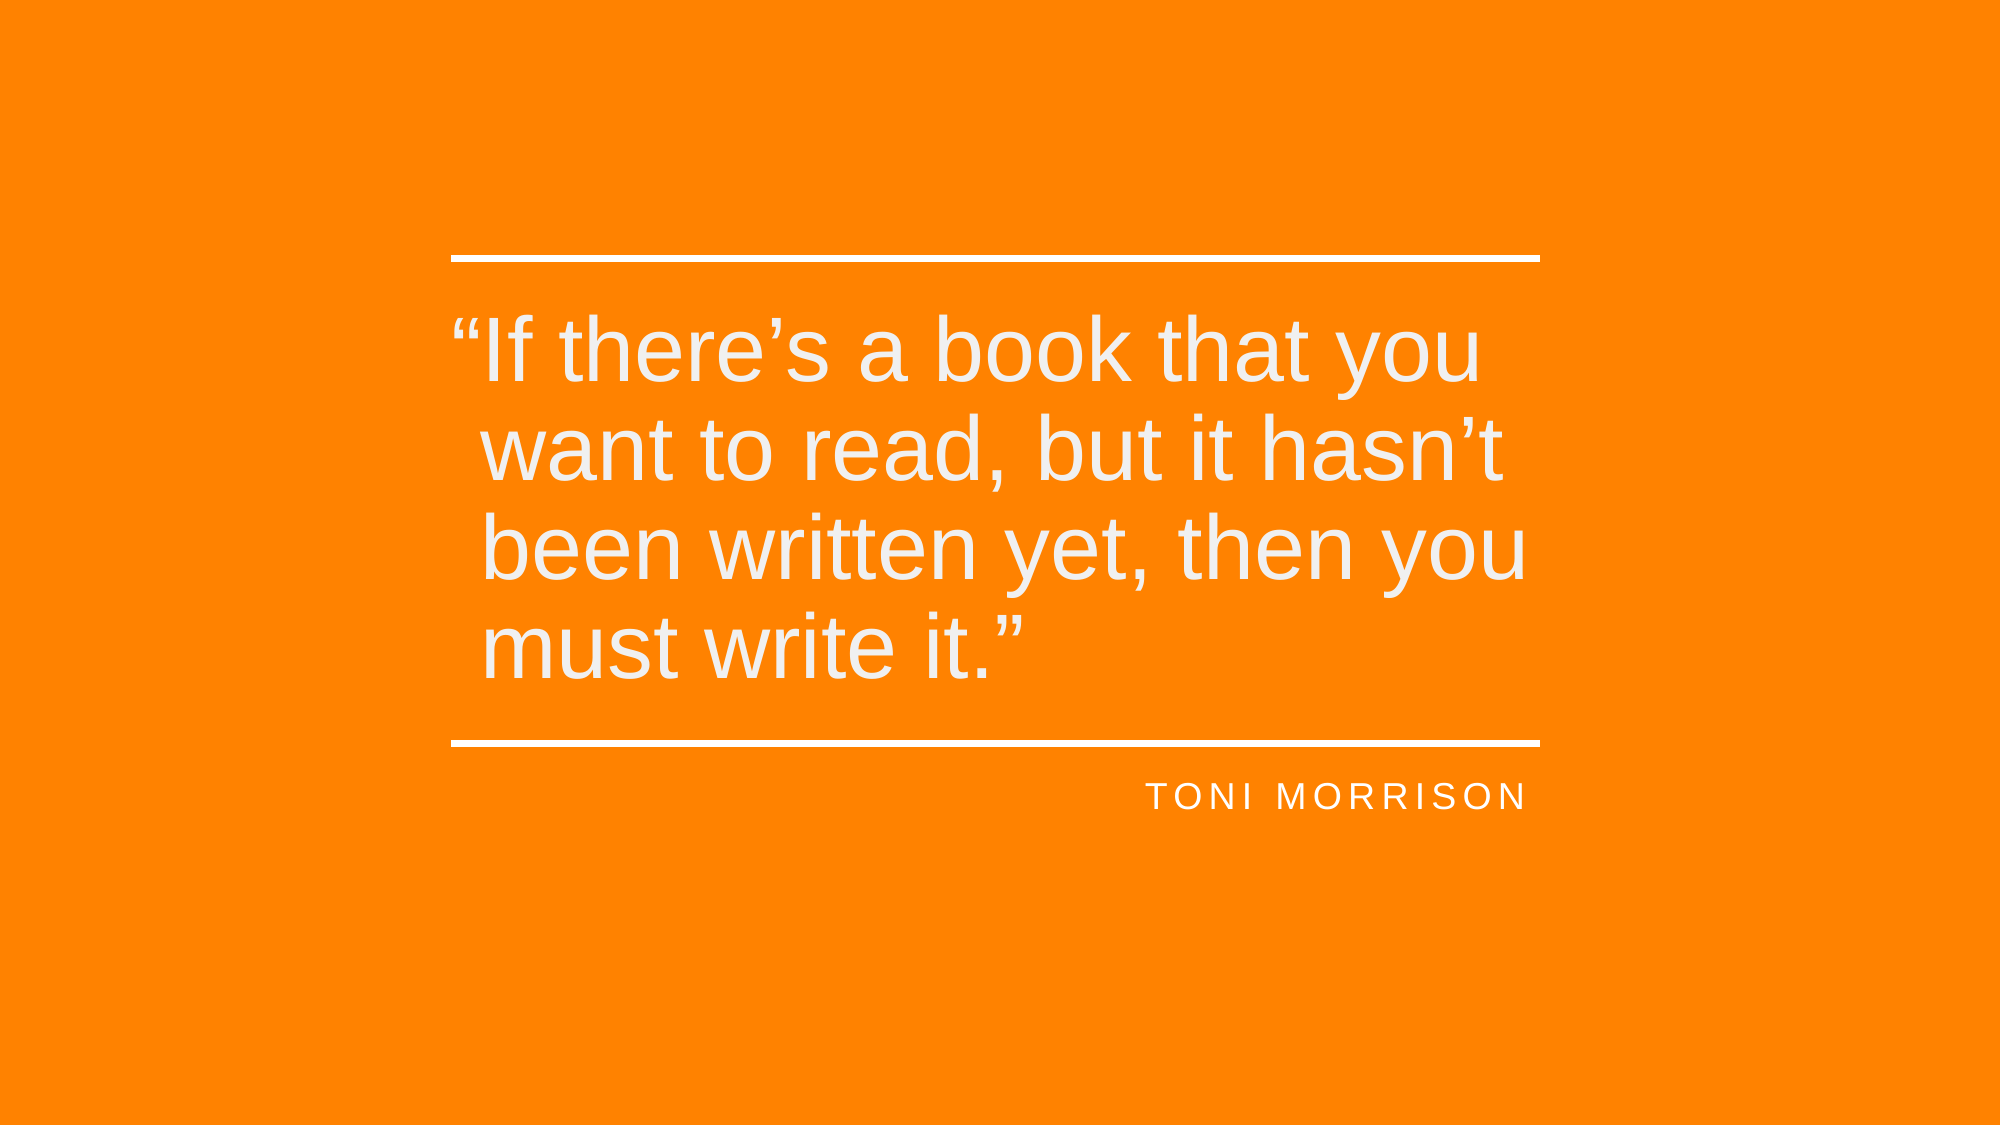

# “If there’s a book that you want to read, but it hasn’t been written yet, then you must write it.”
TONI MORRISON